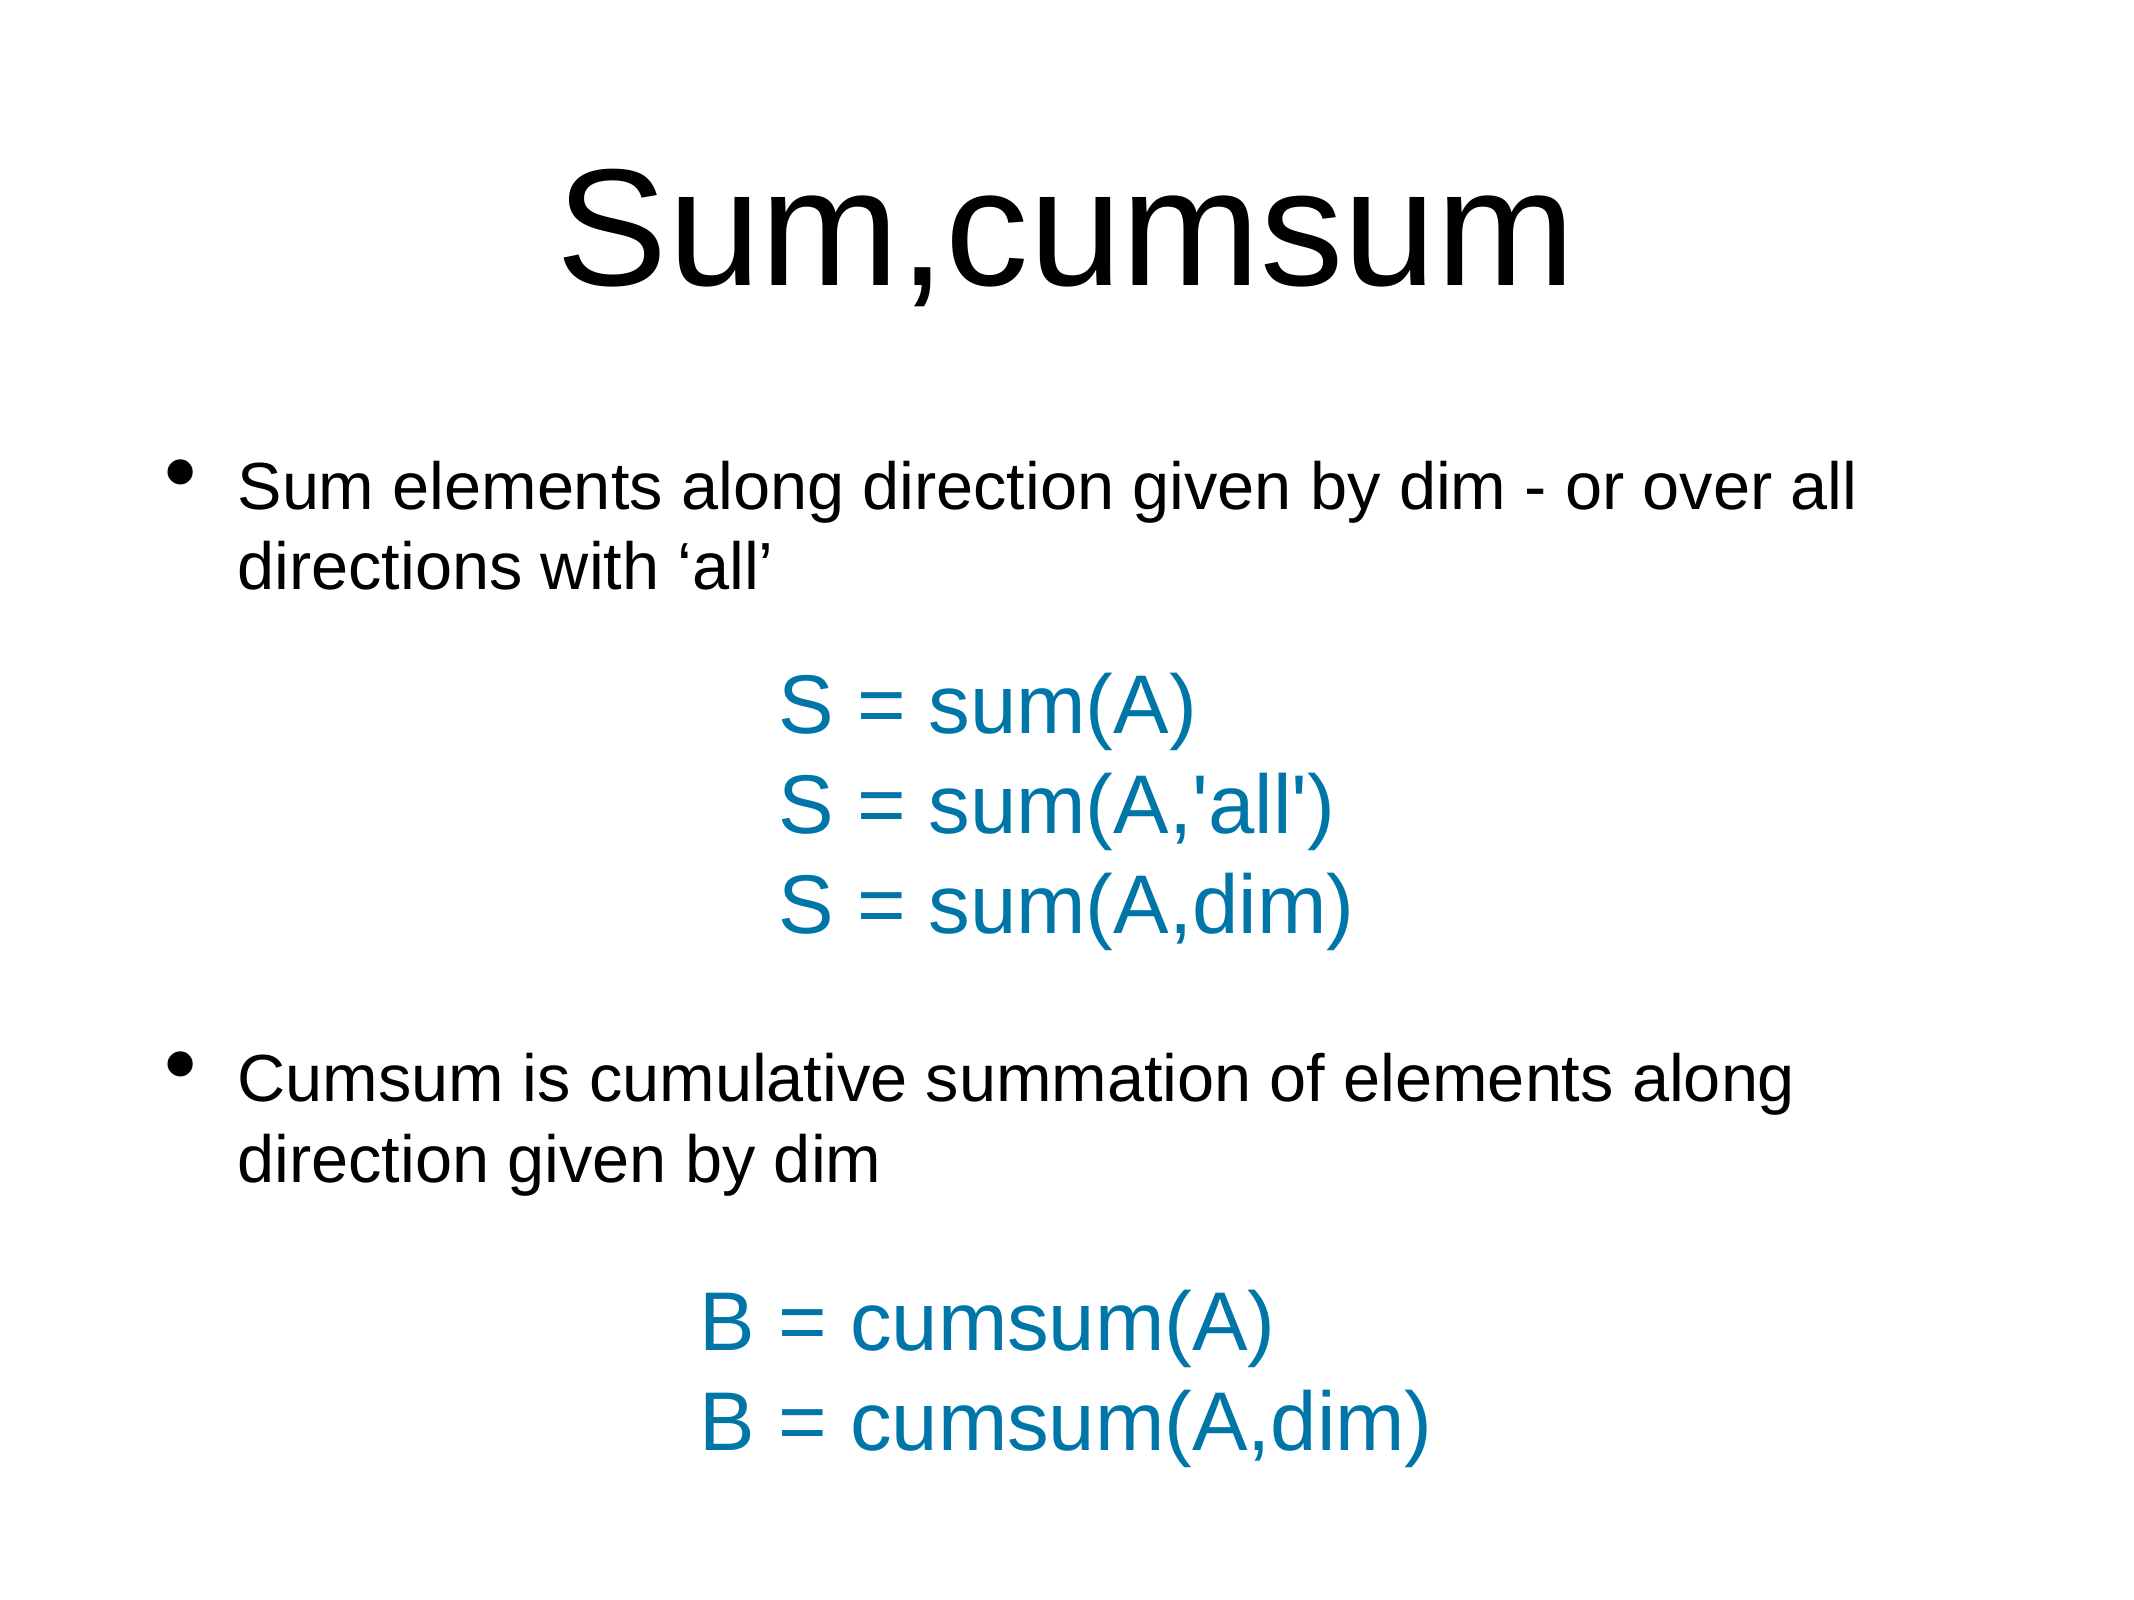

# Sum,cumsum
Sum elements along direction given by dim - or over all directions with ‘all’
S = sum(A)
S = sum(A,'all')
S = sum(A,dim)
Cumsum is cumulative summation of elements along direction given by dim
B = cumsum(A)
B = cumsum(A,dim)